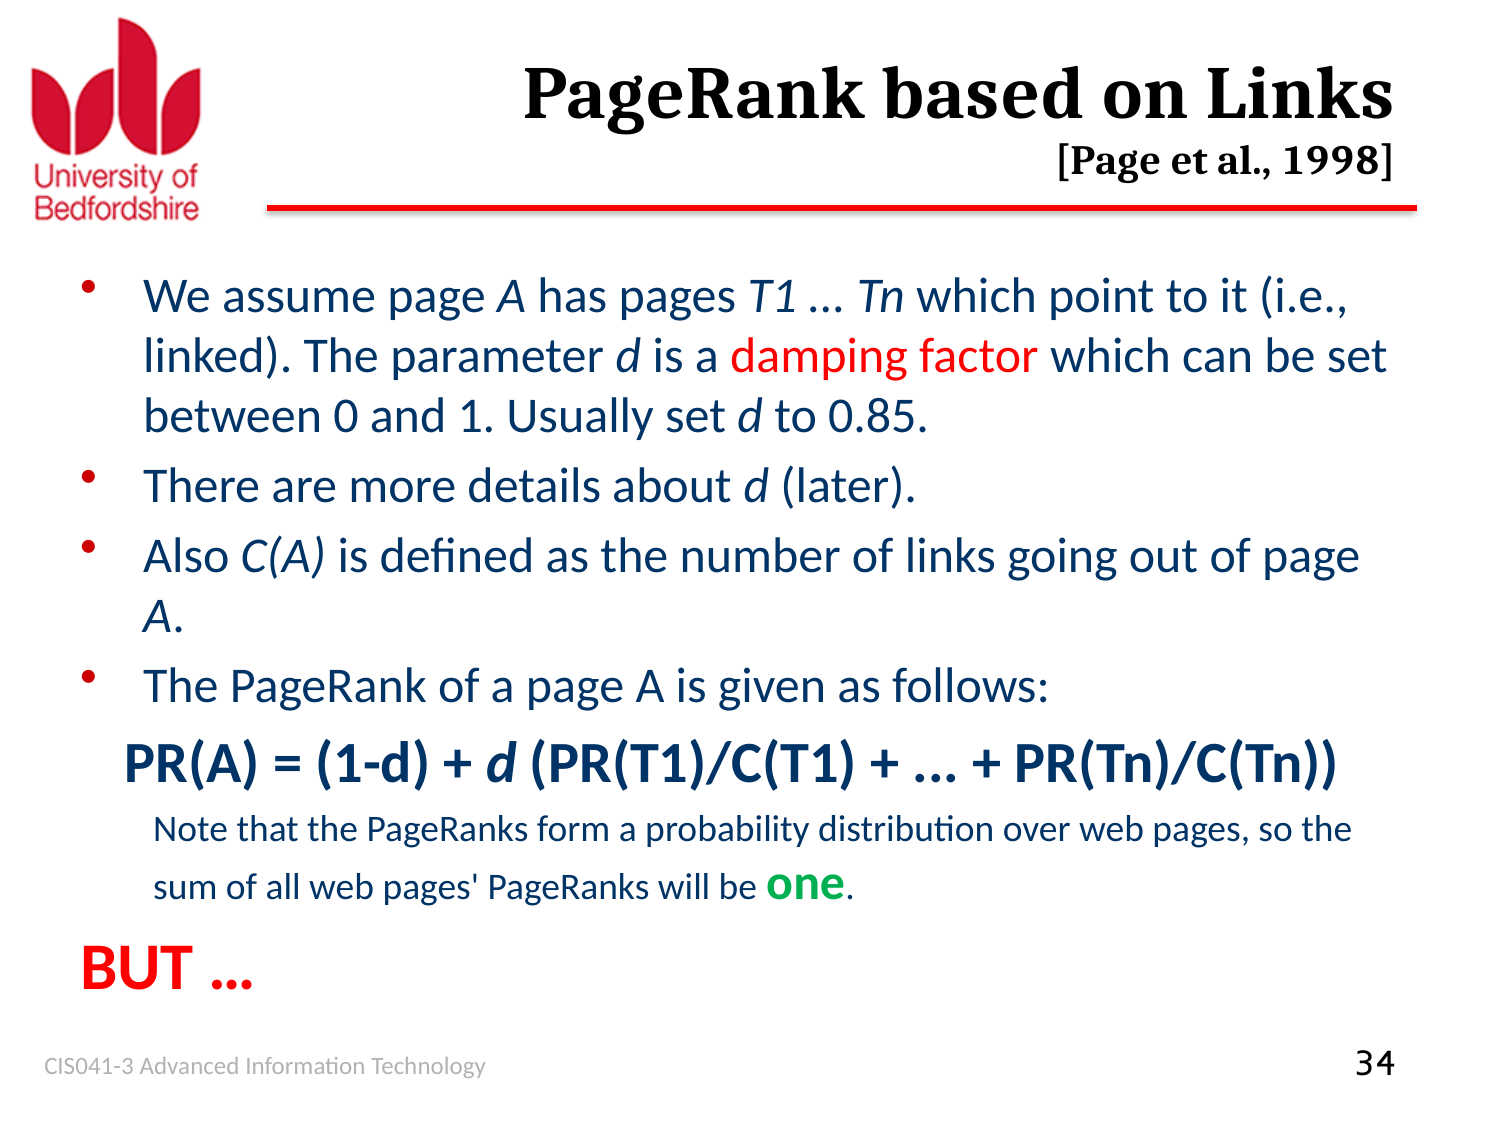

# PageRank based on Links [Page et al., 1998]
We assume page A has pages T1 ... Tn which point to it (i.e., linked). The parameter d is a damping factor which can be set between 0 and 1. Usually set d to 0.85.
There are more details about d (later).
Also C(A) is defined as the number of links going out of page A.
The PageRank of a page A is given as follows:
PR(A) = (1-d) + d (PR(T1)/C(T1) + ... + PR(Tn)/C(Tn))
Note that the PageRanks form a probability distribution over web pages, so the sum of all web pages' PageRanks will be one.
BUT …
CIS041-3 Advanced Information Technology